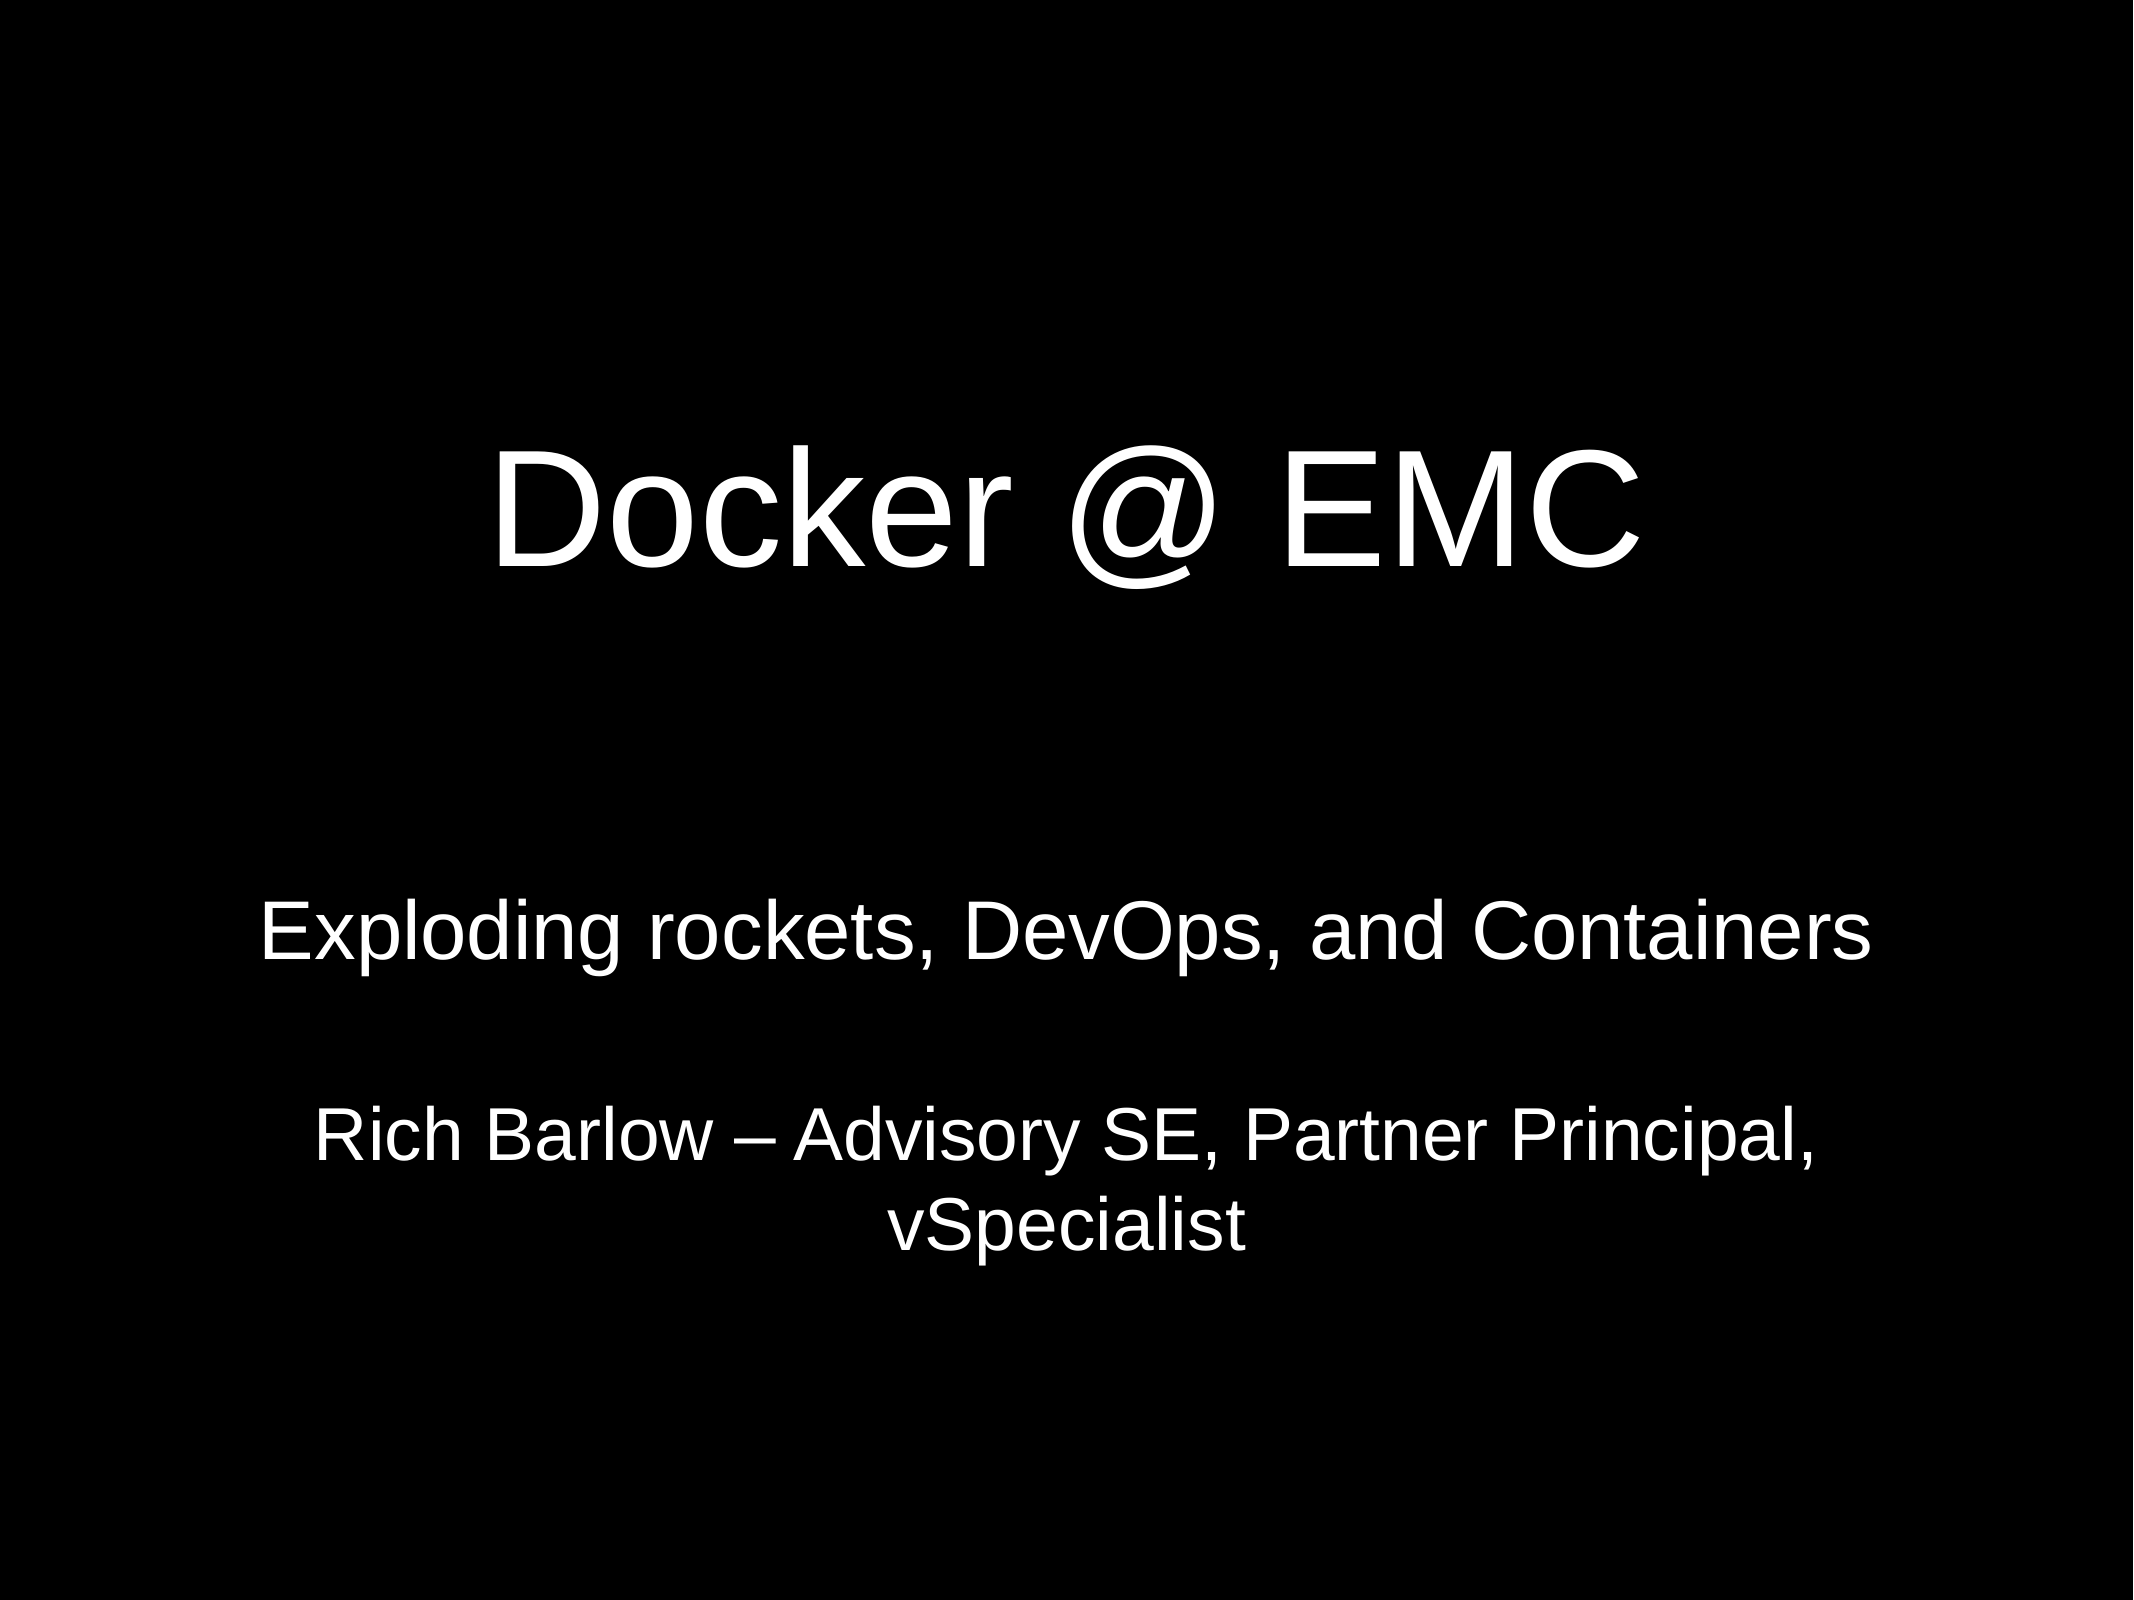

# Docker @ EMC
Exploding rockets, DevOps, and Containers
Rich Barlow – Advisory SE, Partner Principal, vSpecialist